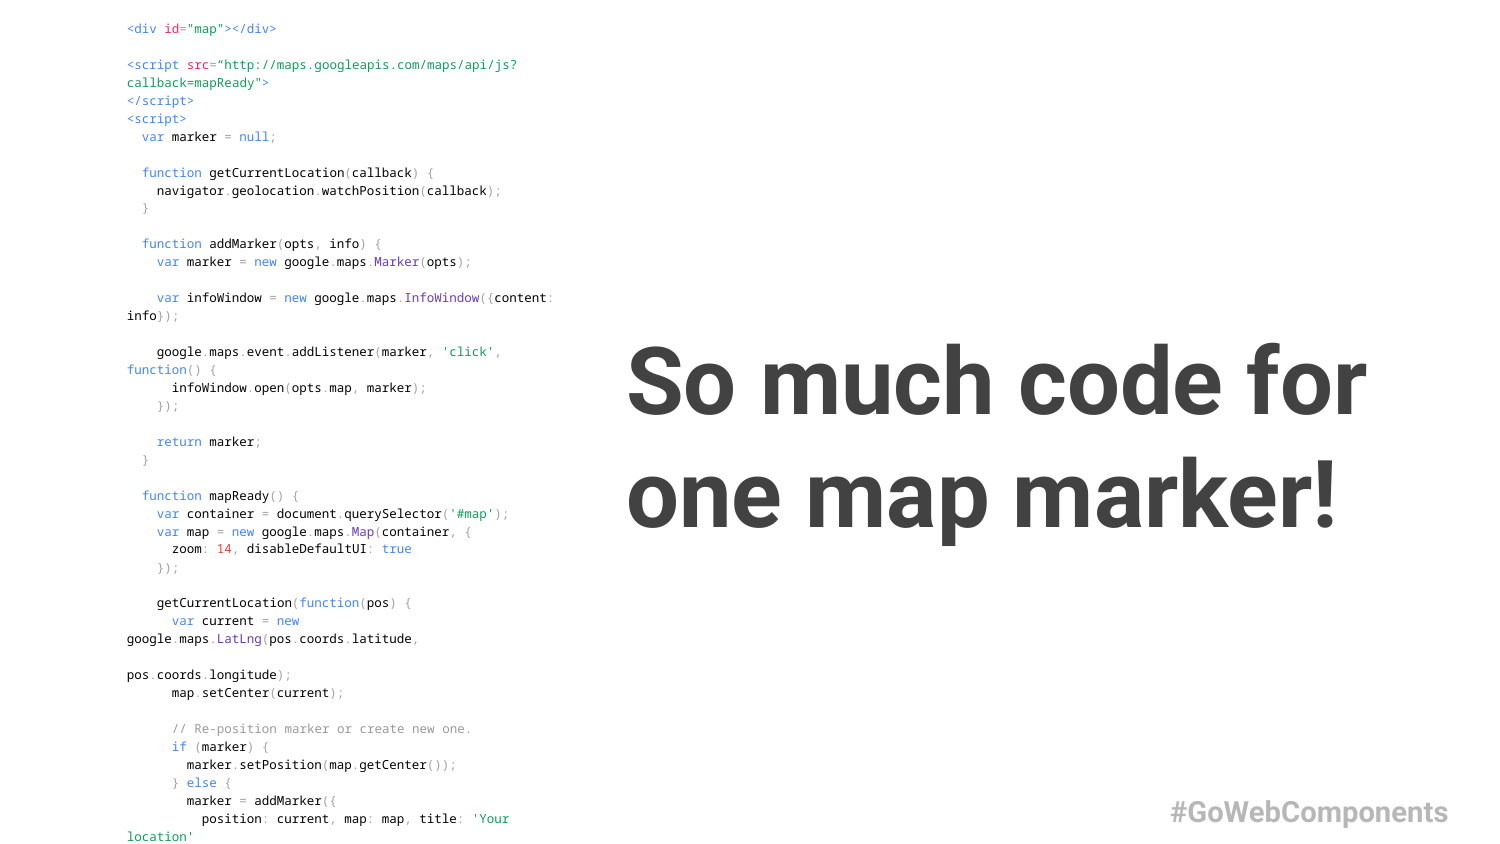

<style>
  #map {
    height: 400px;
  }
</style>

<div id="map"></div>

<script src=“http://maps.googleapis.com/maps/api/js?callback=mapReady">
</script>
<script>
  var marker = null;

  function getCurrentLocation(callback) {
    navigator.geolocation.watchPosition(callback);
  }

  function addMarker(opts, info) {
    var marker = new google.maps.Marker(opts);

    var infoWindow = new google.maps.InfoWindow({content: info});

    google.maps.event.addListener(marker, 'click', function() {
      infoWindow.open(opts.map, marker);
    });

    return marker;
  }

  function mapReady() {
    var container = document.querySelector('#map');
    var map = new google.maps.Map(container, {
      zoom: 14, disableDefaultUI: true
    });

    getCurrentLocation(function(pos) {
      var current = new google.maps.LatLng(pos.coords.latitude,
                                           pos.coords.longitude);
      map.setCenter(current);

      // Re-position marker or create new one.
      if (marker) {
        marker.setPosition(map.getCenter());
      } else {
        marker = addMarker({
          position: current, map: map, title: 'Your location'
        }, '<b>Your location</b>');
      }
    });
  }
</script>
So much code for one map marker!
#GoWebComponents